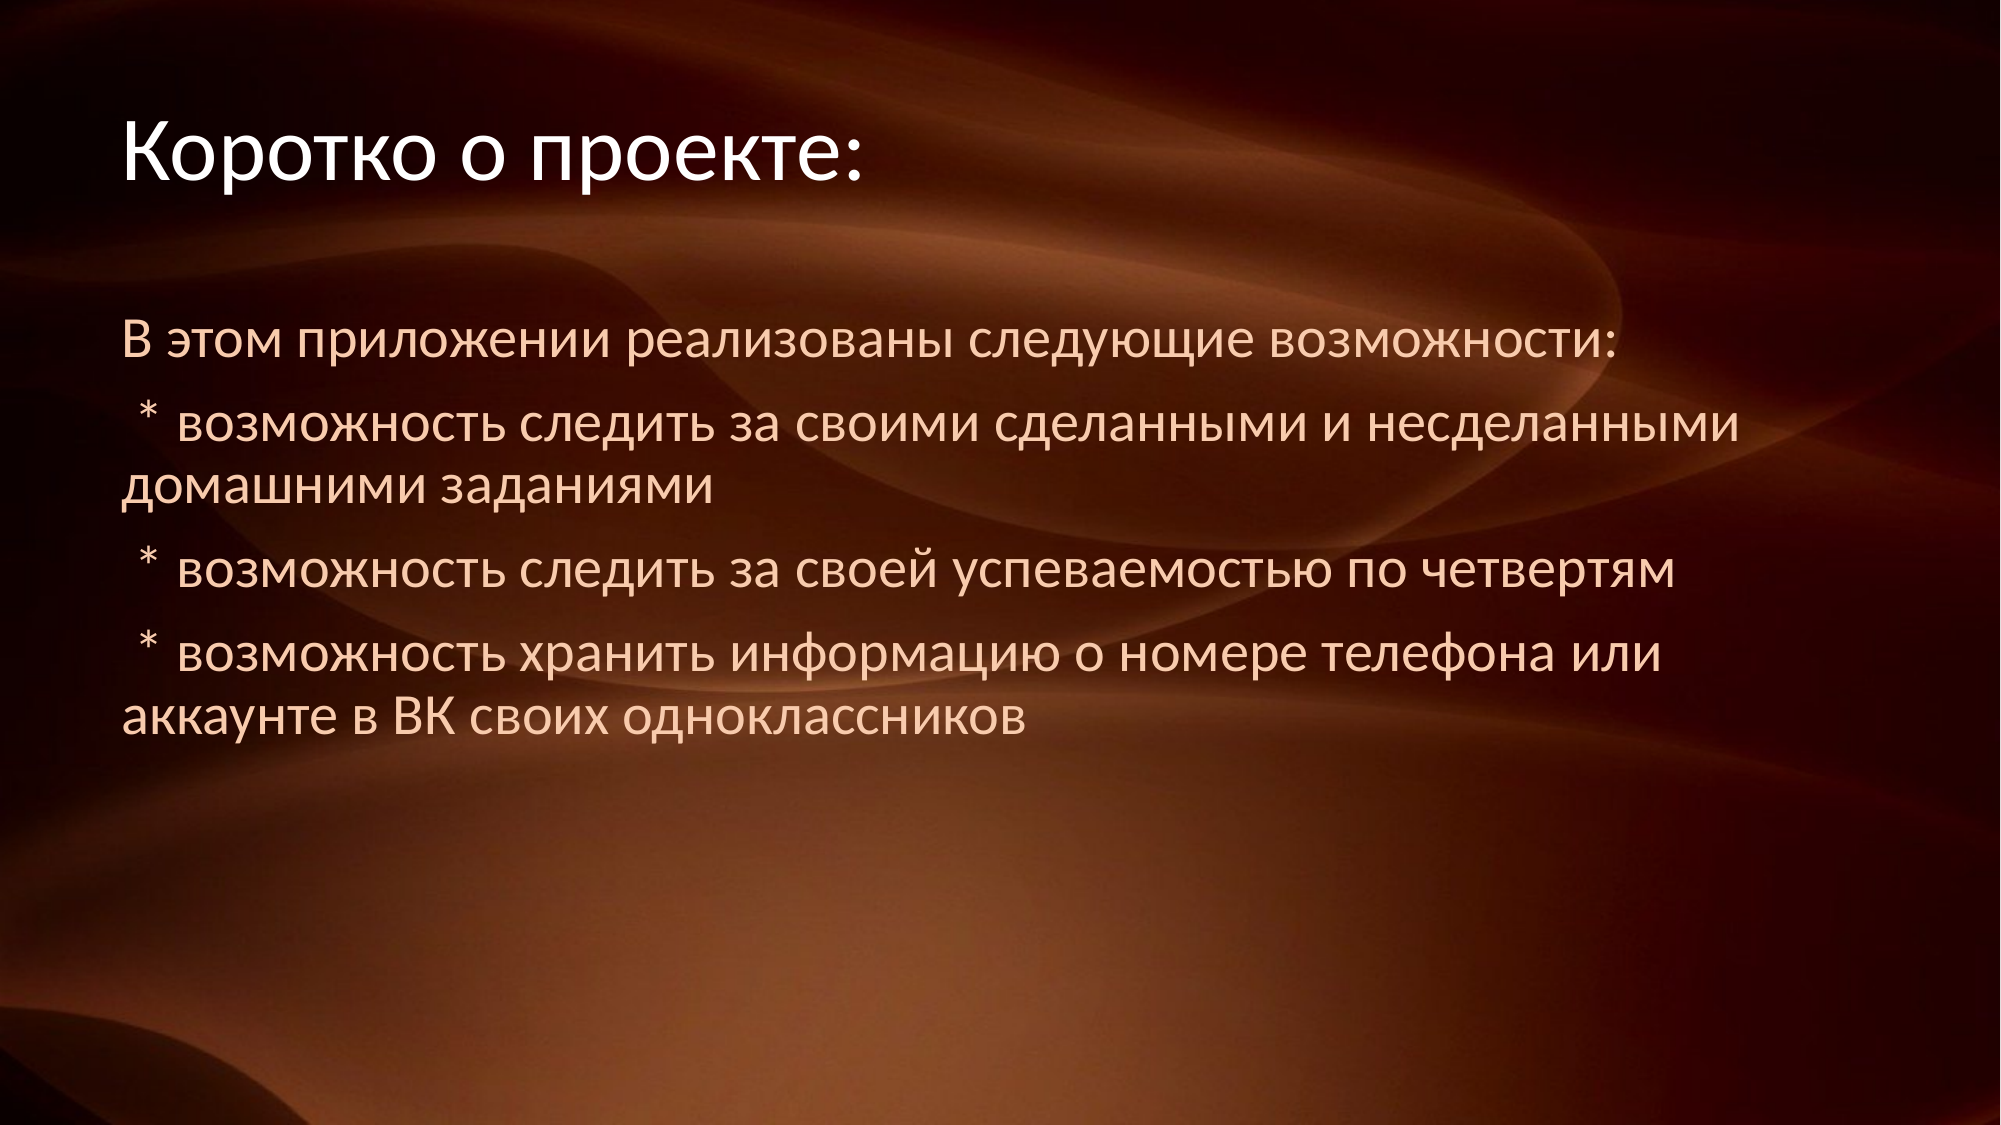

# Коротко о проекте:
В этом приложении реализованы следующие возможности:
 * возможность следить за своими сделанными и несделанными домашними заданиями
 * возможность следить за своей успеваемостью по четвертям
 * возможность хранить информацию о номере телефона или аккаунте в ВК своих одноклассников